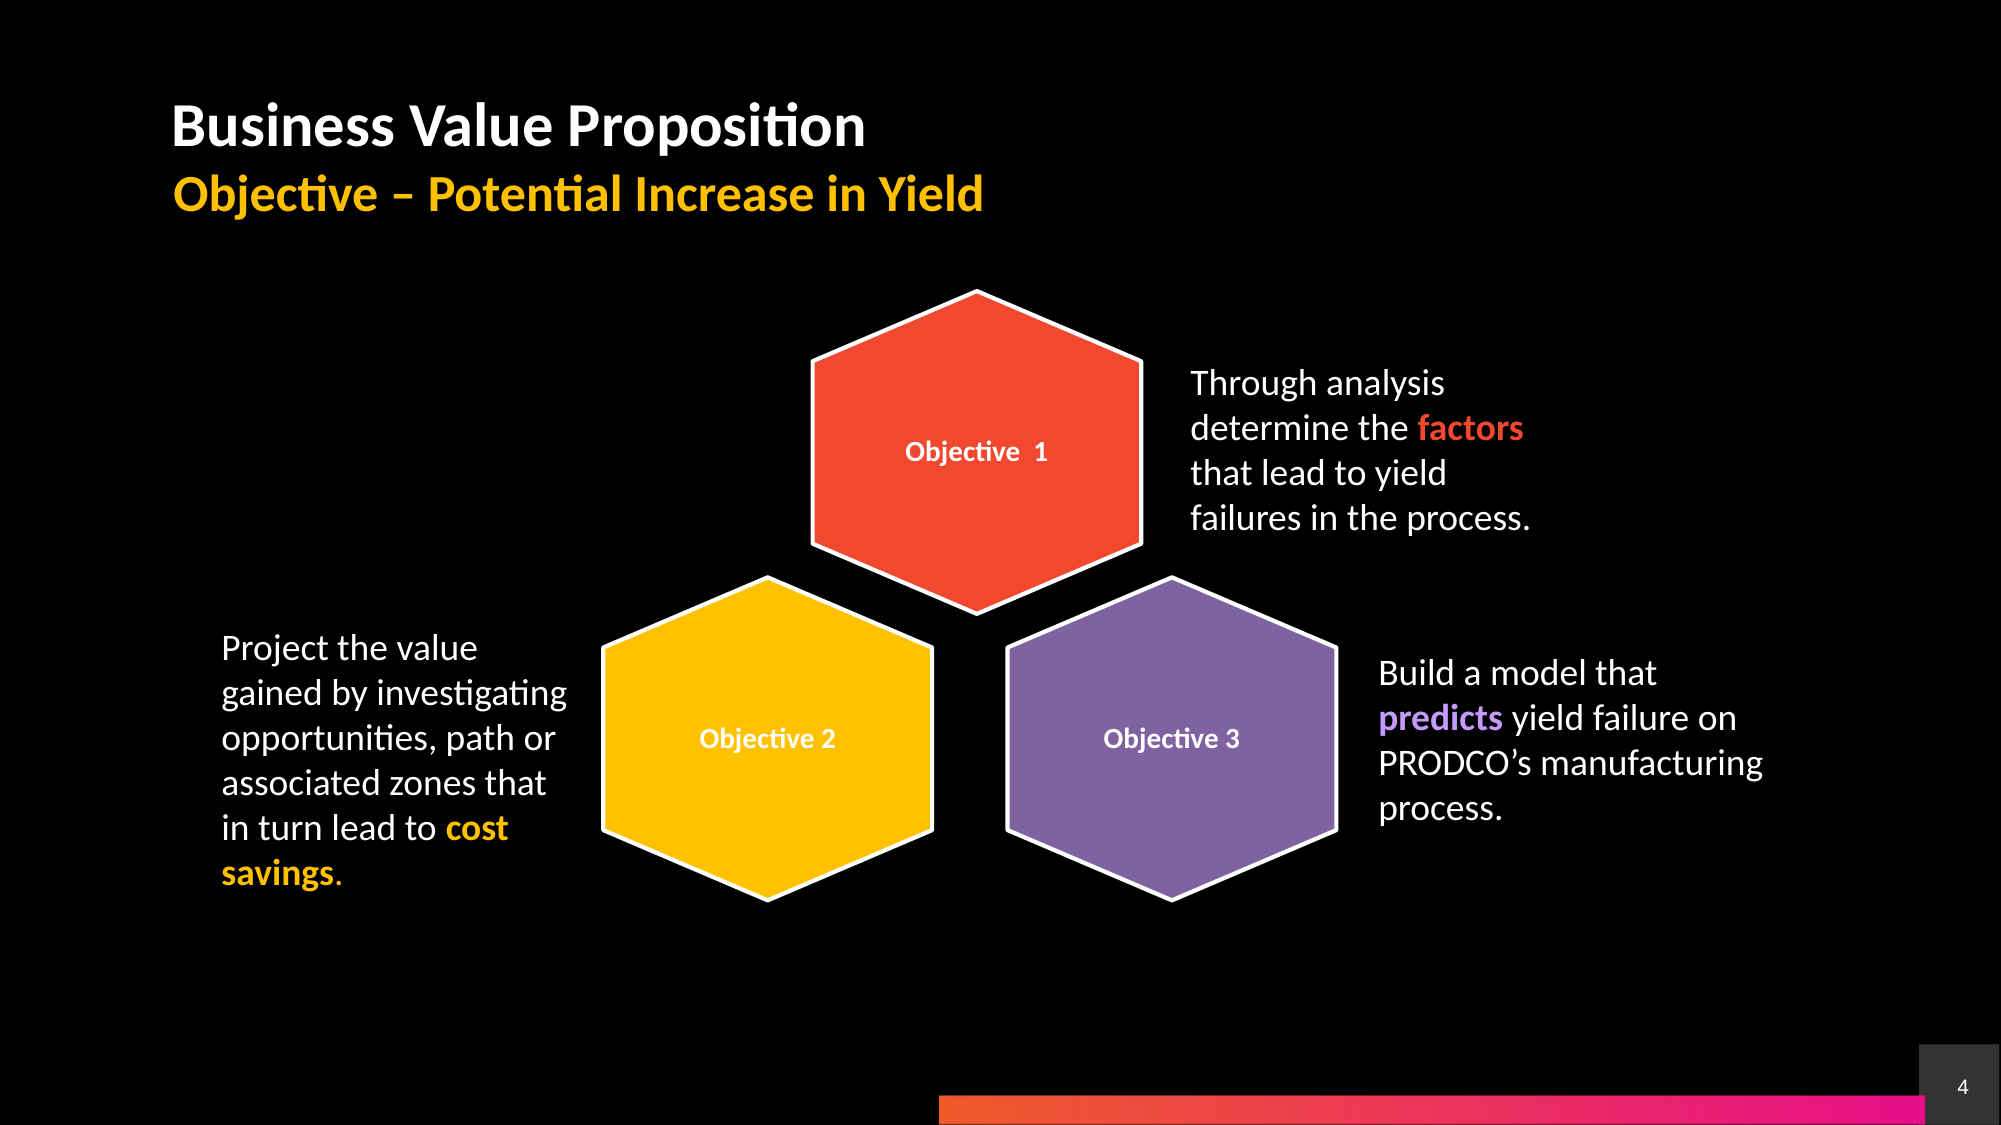

Business Value Proposition
Objective – Potential Increase in Yield
Objective  1

Objective 2
Objective 3

Through analysis determine the factors that lead to yield failures in the process.
Project the value gained by investigating opportunities, path or associated zones that in turn lead to cost savings.
Build a model that predicts yield failure on PRODCO’s manufacturing process.

4